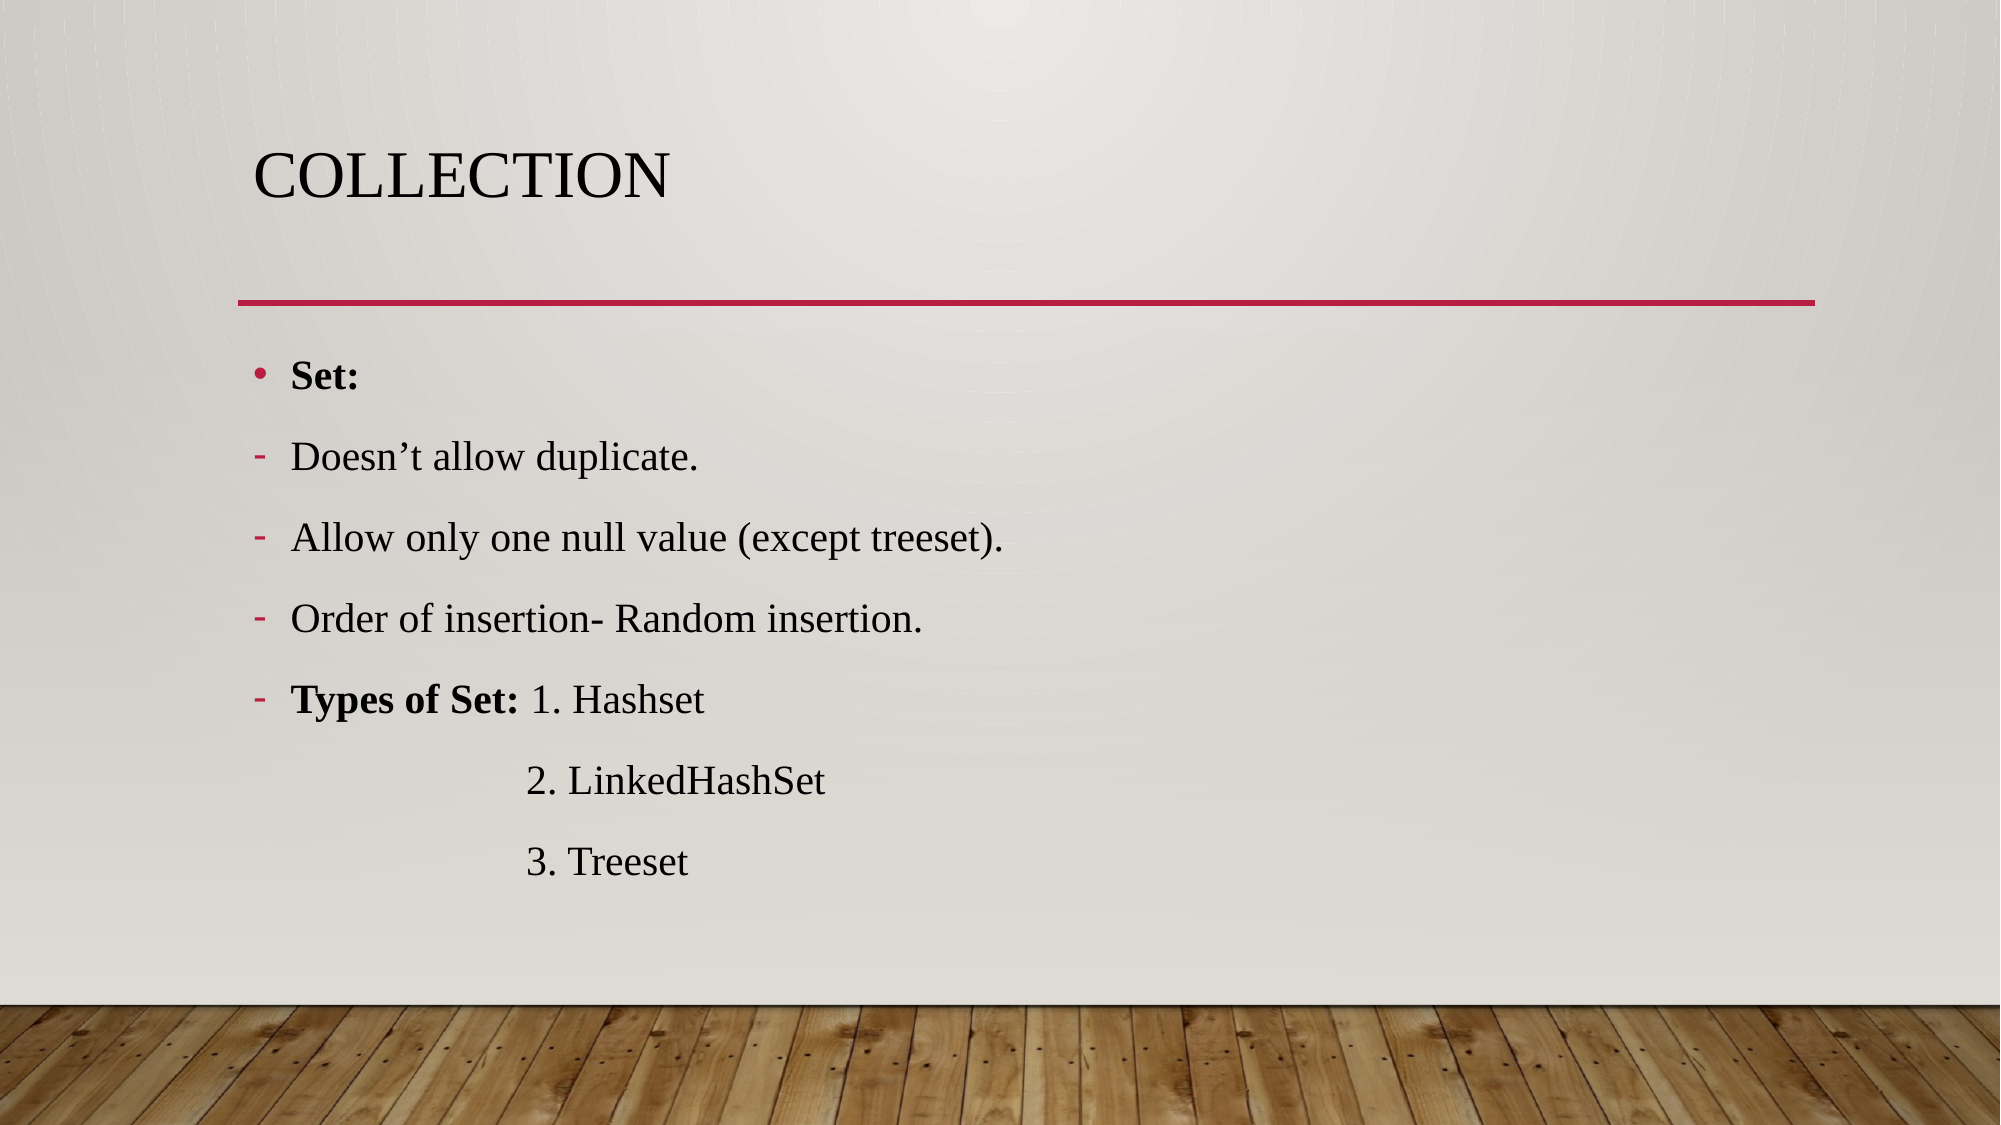

# collection
Set:
Doesn’t allow duplicate.
Allow only one null value (except treeset).
Order of insertion- Random insertion.
Types of Set: 1. Hashset
                          2. LinkedHashSet
                          3. Treeset